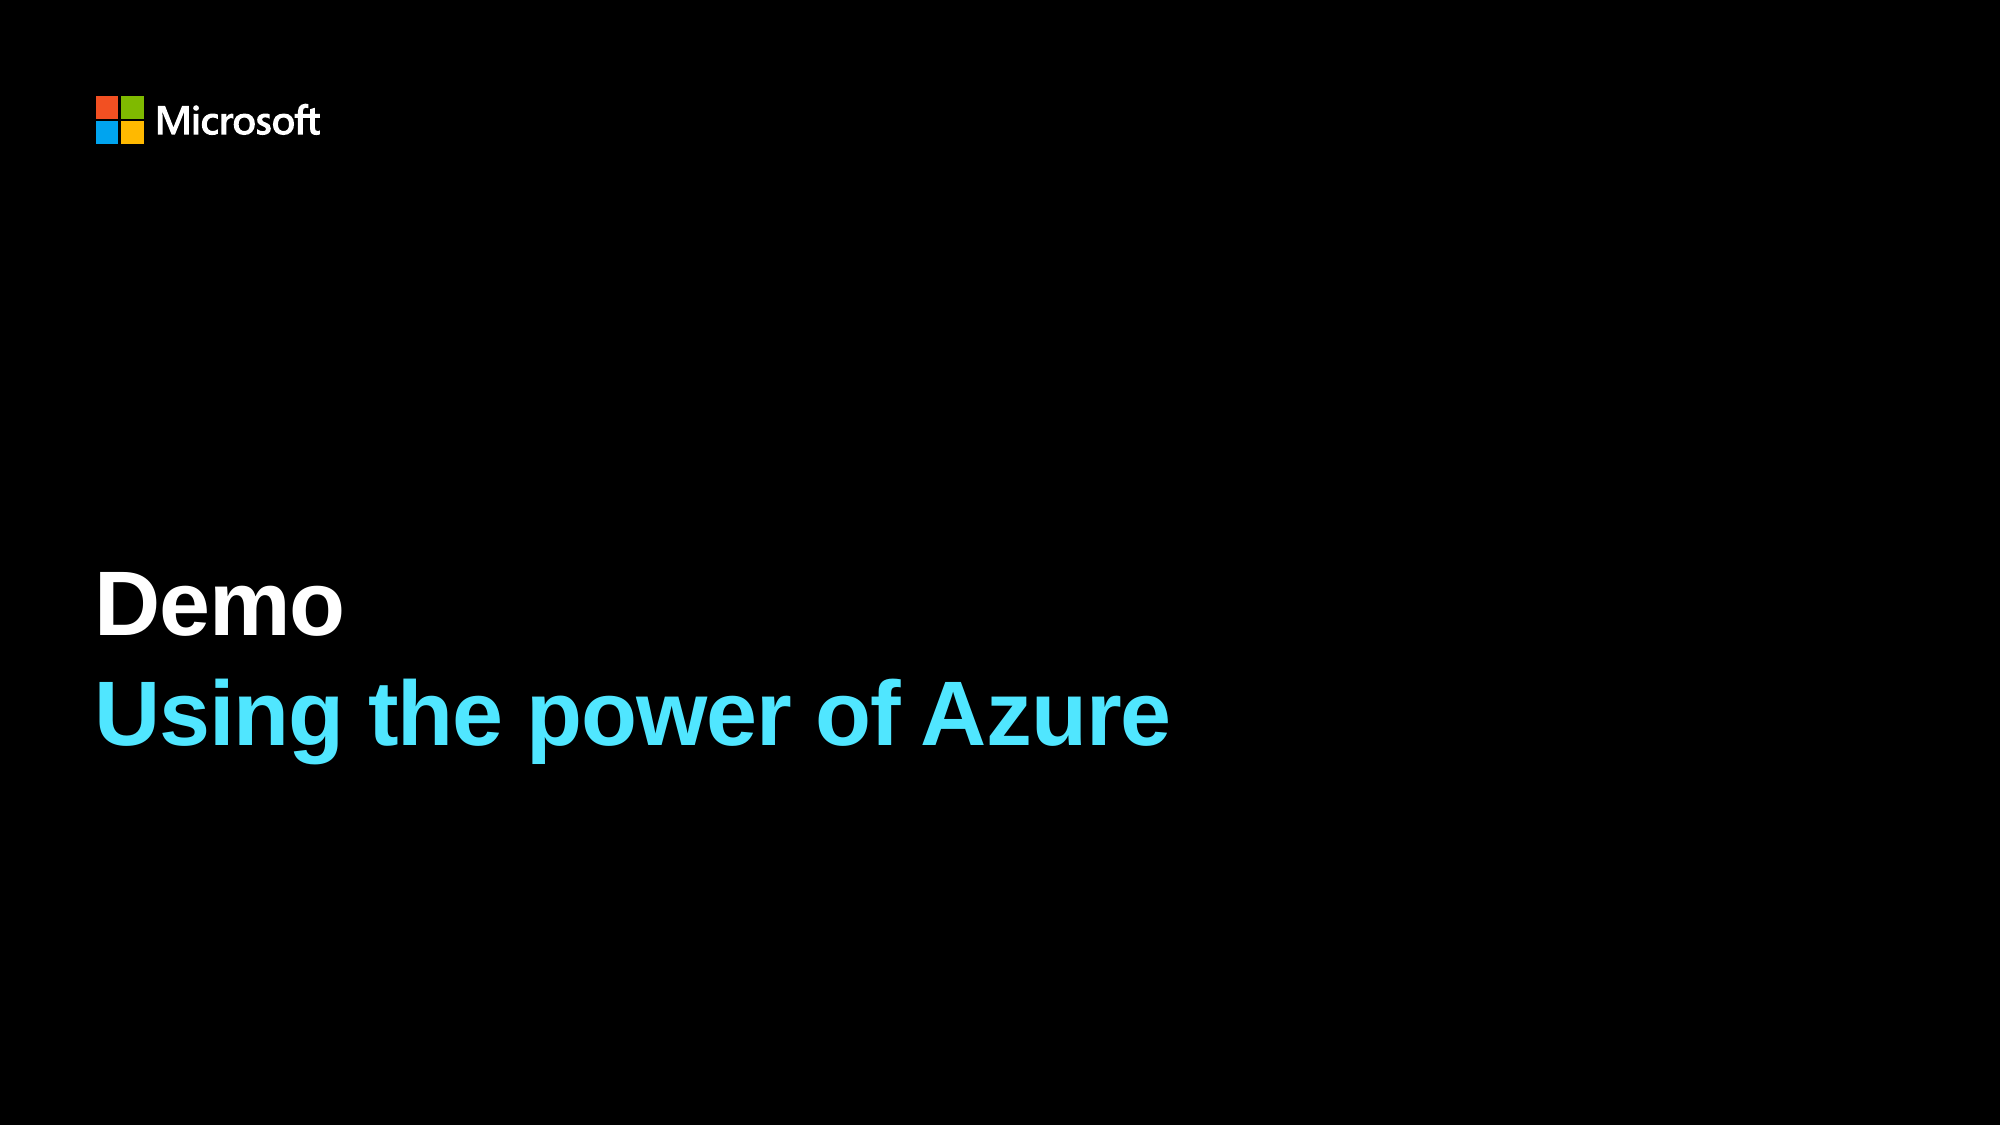

# Demo Using the power of Azure